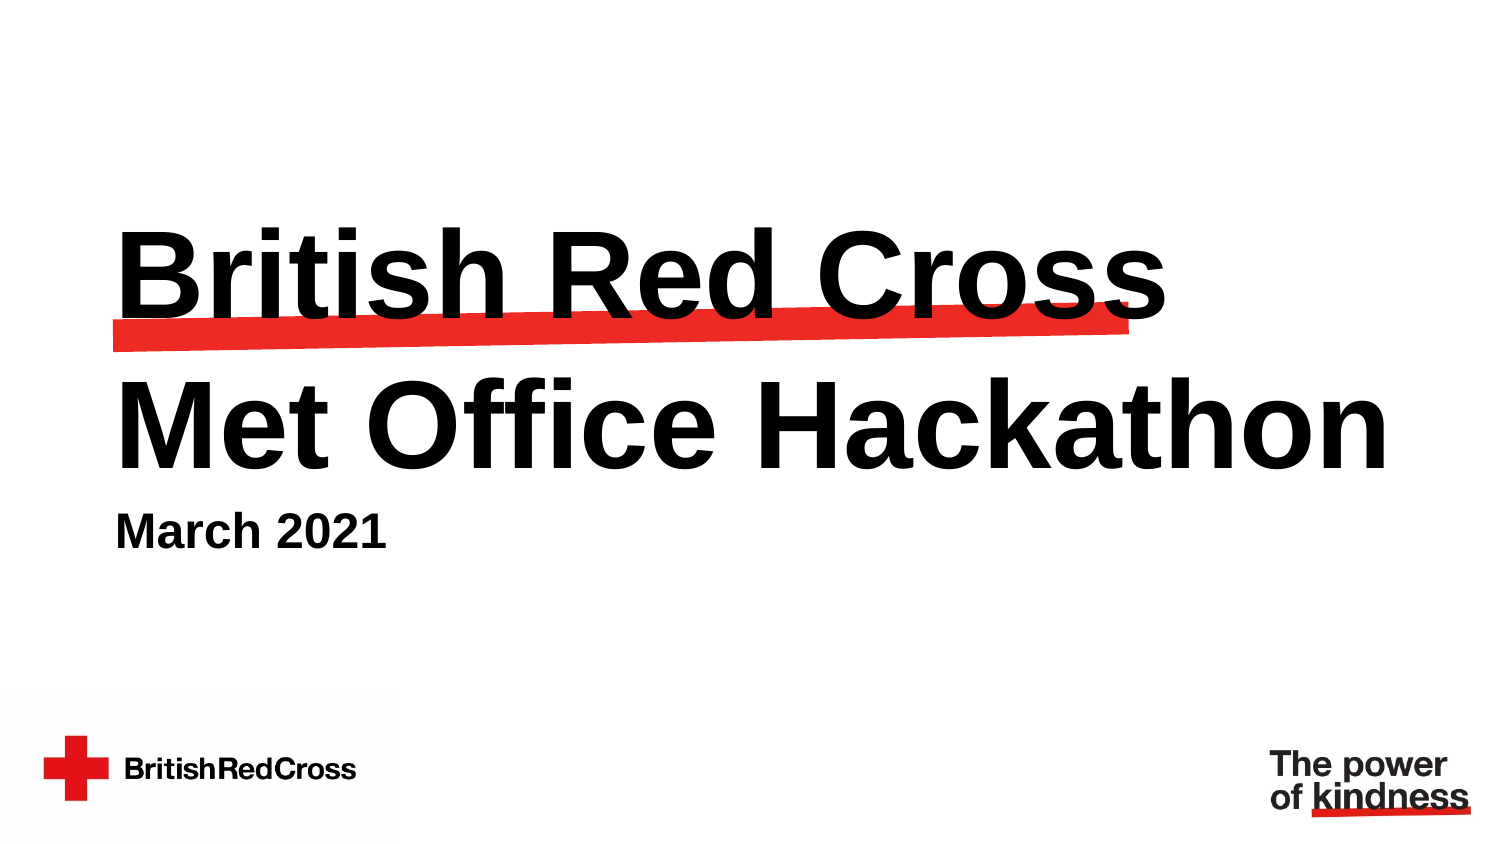

British Red Cross
Met Office Hackathon
March 2021